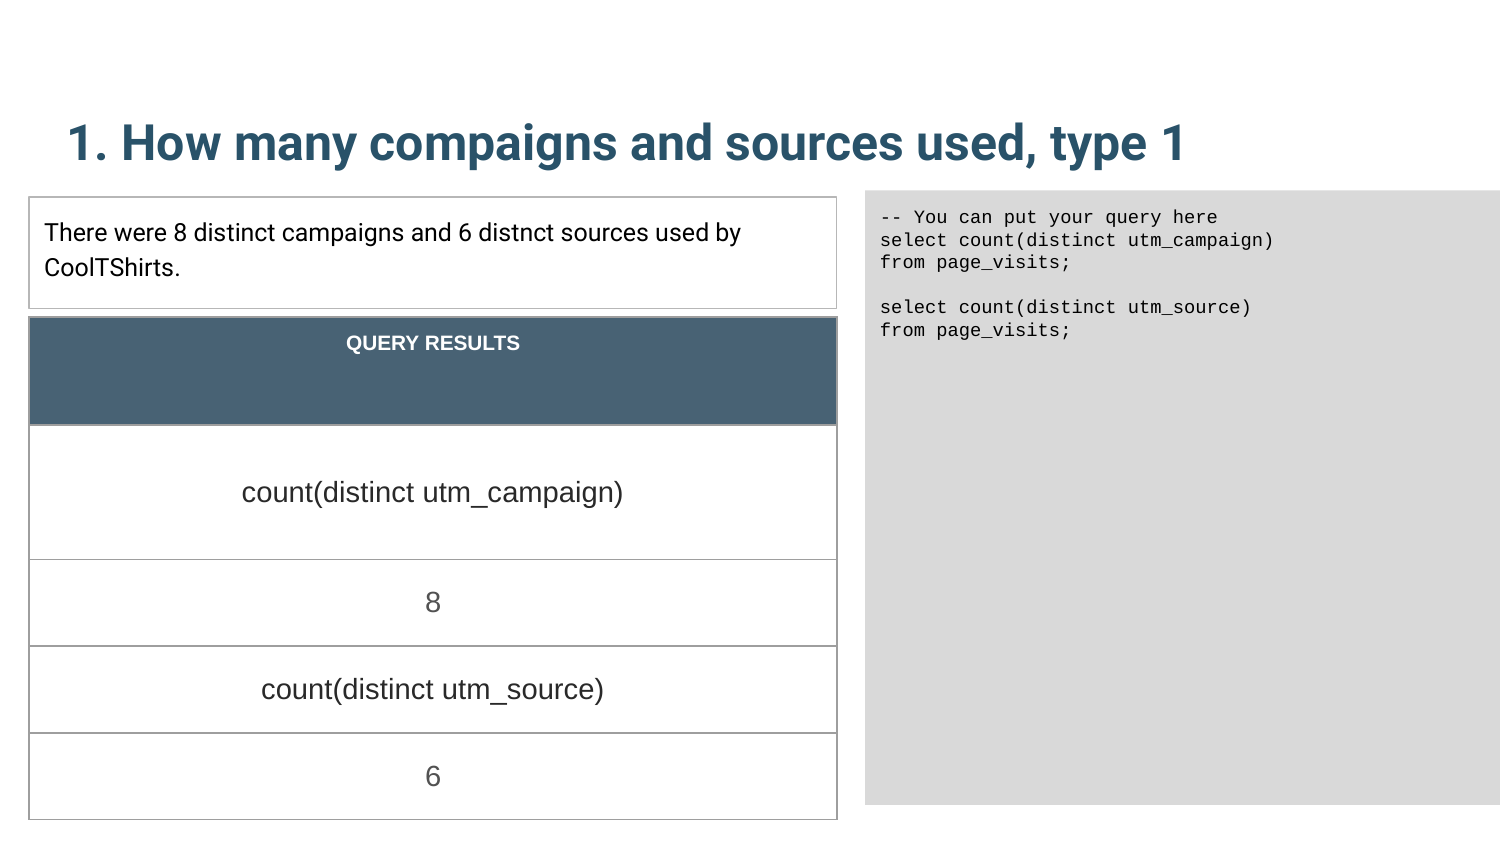

1. How many compaigns and sources used, type 1
-- You can put your query here
select count(distinct utm_campaign)
from page_visits;

select count(distinct utm_source)
from page_visits;
There were 8 distinct campaigns and 6 distnct sources used by CoolTShirts.
| QUERY RESULTS |
| --- |
| count(distinct utm\_campaign) |
| 8 |
| count(distinct utm\_source) |
| 6 |